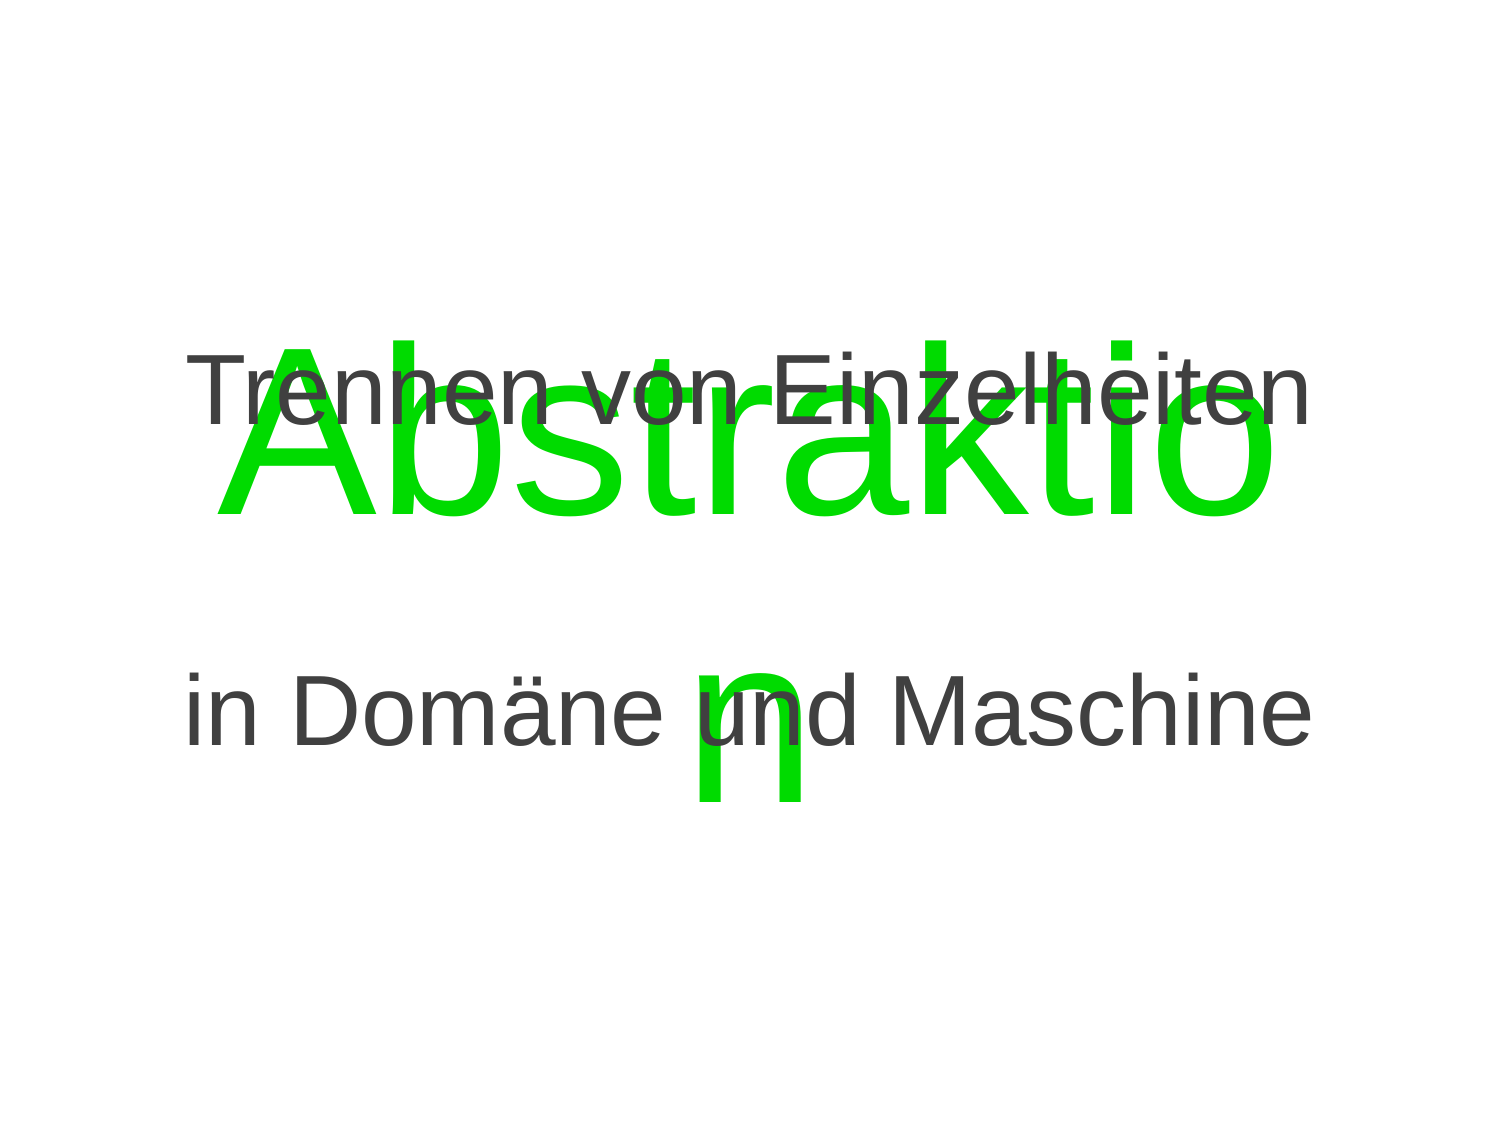

Trennen von Einzelheiten
# Abstraktion
in Domäne und Maschine